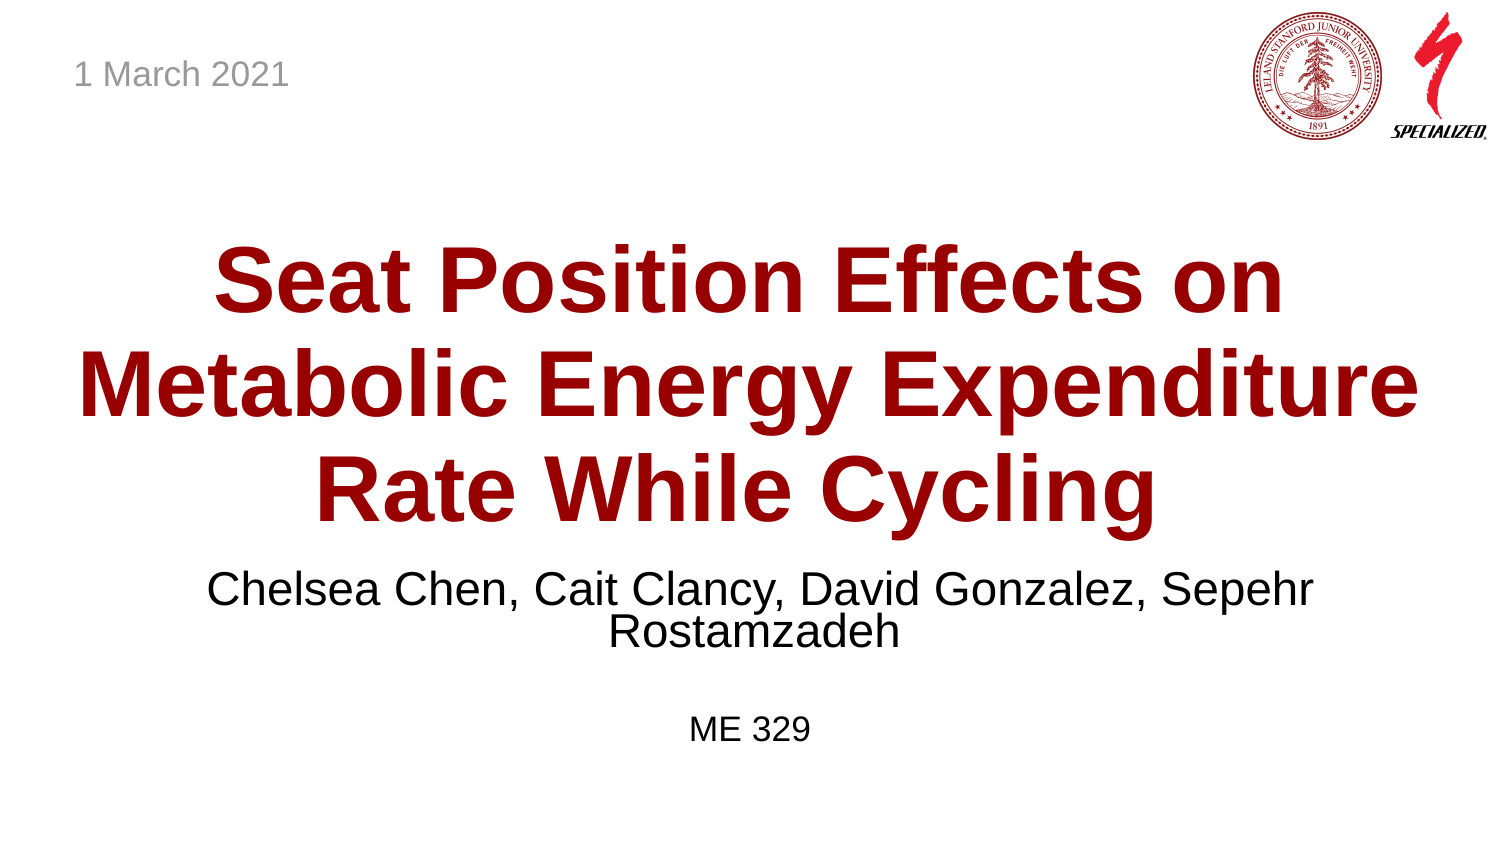

# Seat Position Effects on Metabolic Energy Expenditure Rate While Cycling
1 March 2021
Chelsea Chen, Cait Clancy, David Gonzalez, Sepehr Rostamzadeh
ME 329